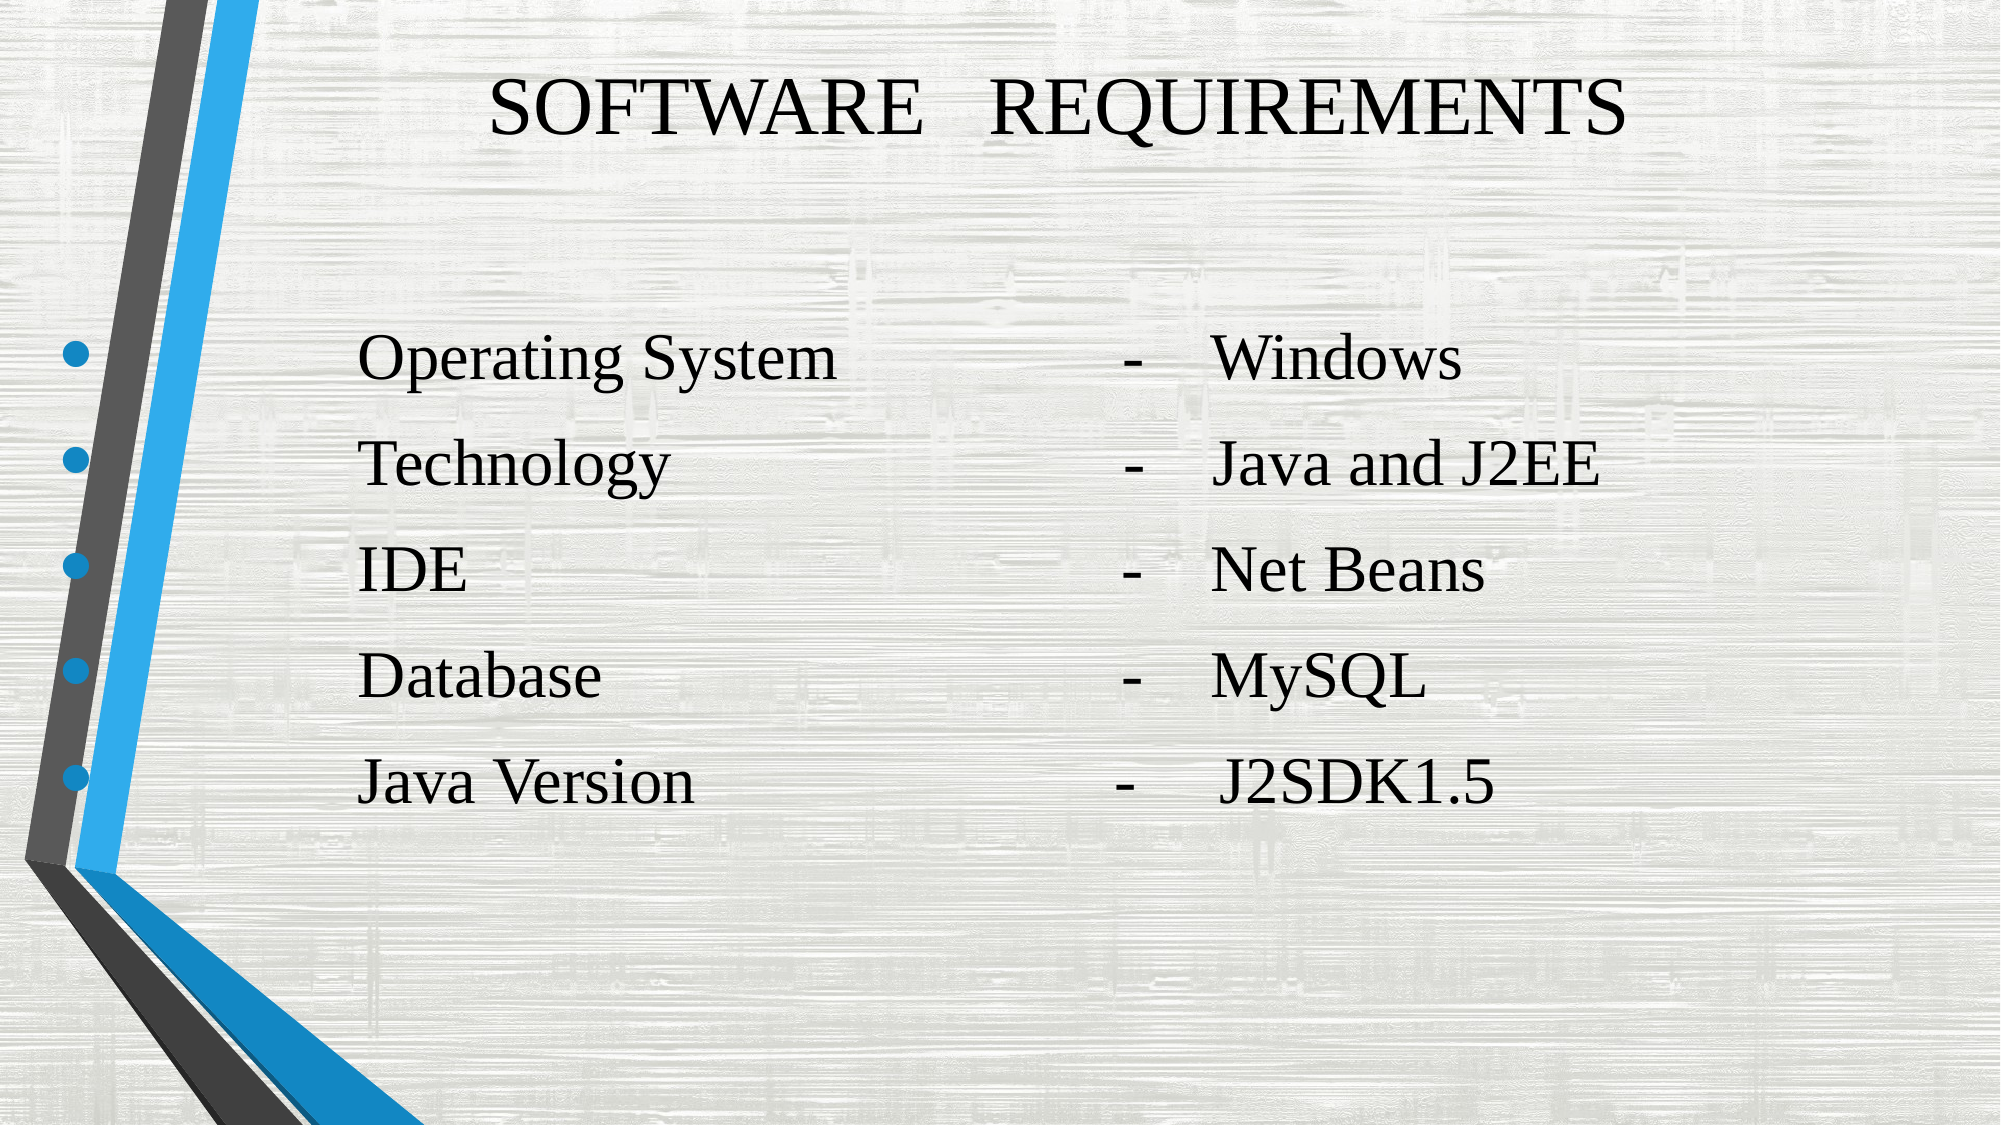

# SOFTWARE   REQUIREMENTS

               Operating System                 -    Windows
               Technology                           -    Java and J2EE
               IDE                                       -    Net Beans
               Database                               -    MySQL
               Java Version                         -     J2SDK1.5